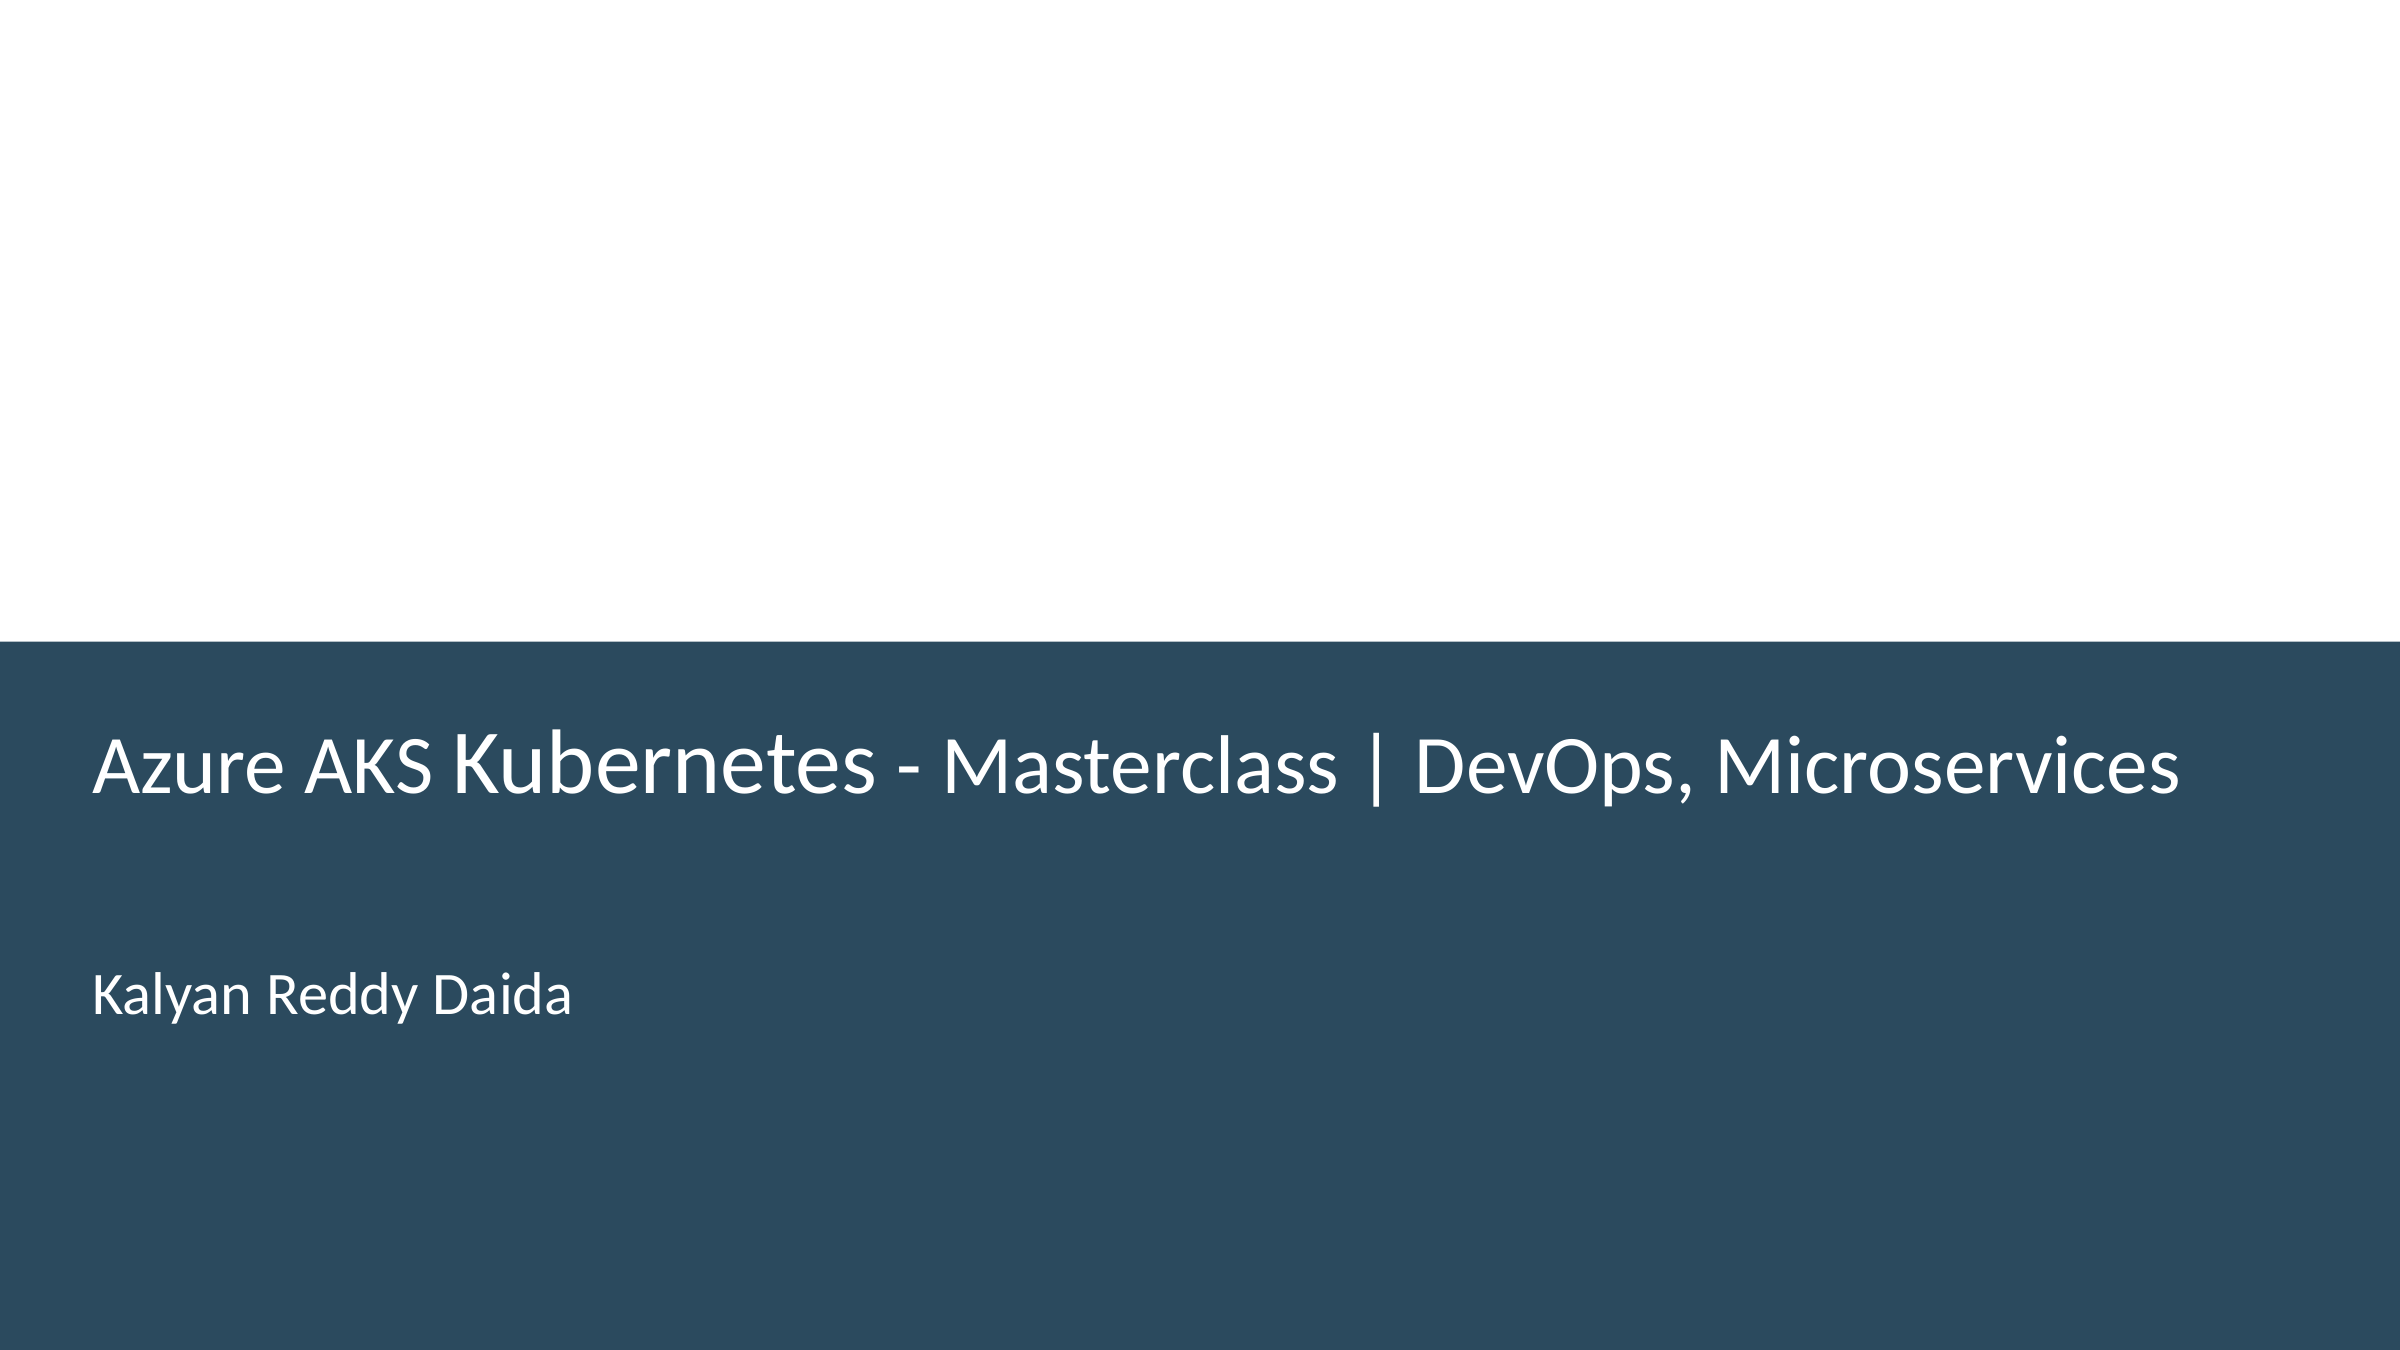

# Azure AKS Kubernetes - Masterclass | DevOps, Microservices
Kalyan Reddy Daida